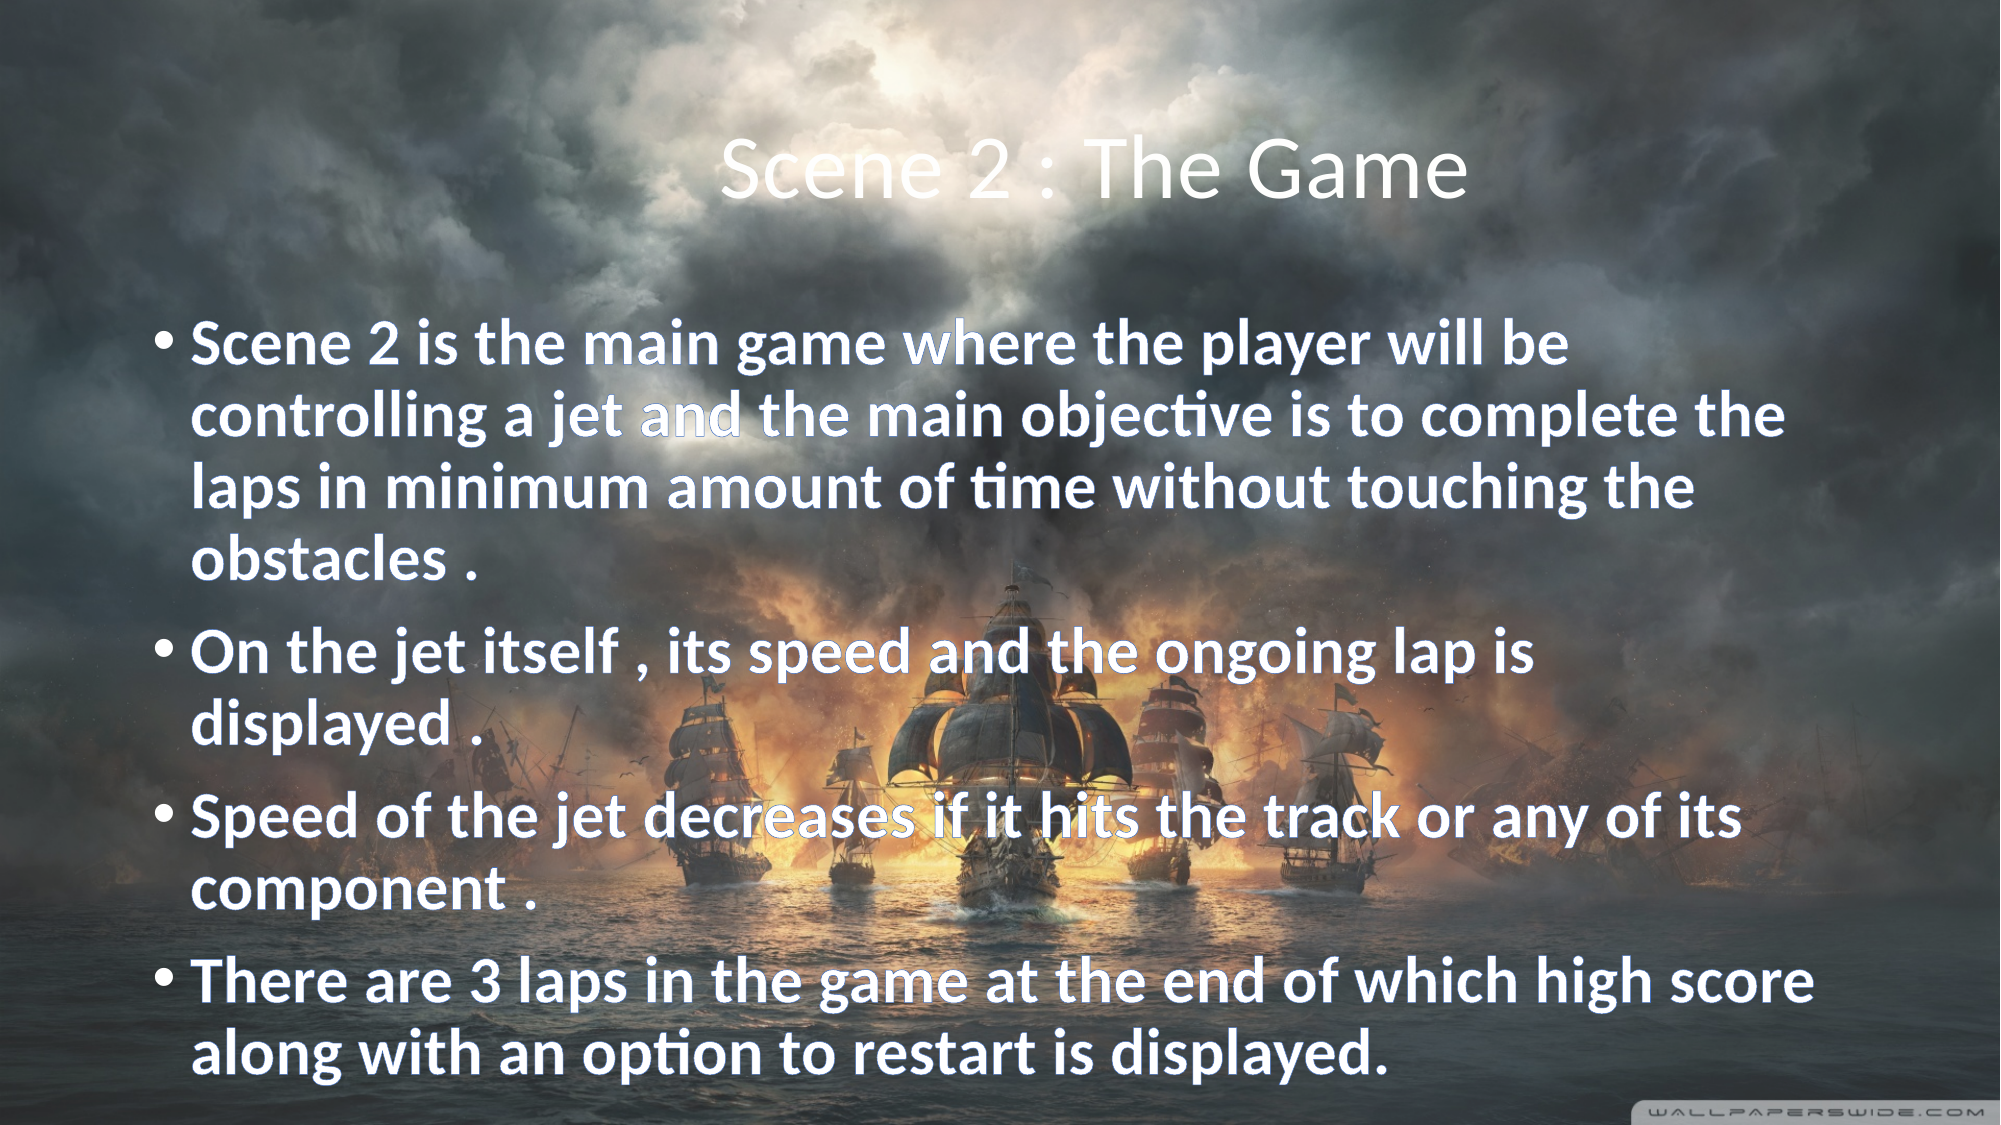

# Scene 2 : The Game
Scene 2 is the main game where the player will be controlling a jet and the main objective is to complete the laps in minimum amount of time without touching the obstacles .
On the jet itself , its speed and the ongoing lap is displayed .
Speed of the jet decreases if it hits the track or any of its component .
There are 3 laps in the game at the end of which high score along with an option to restart is displayed.